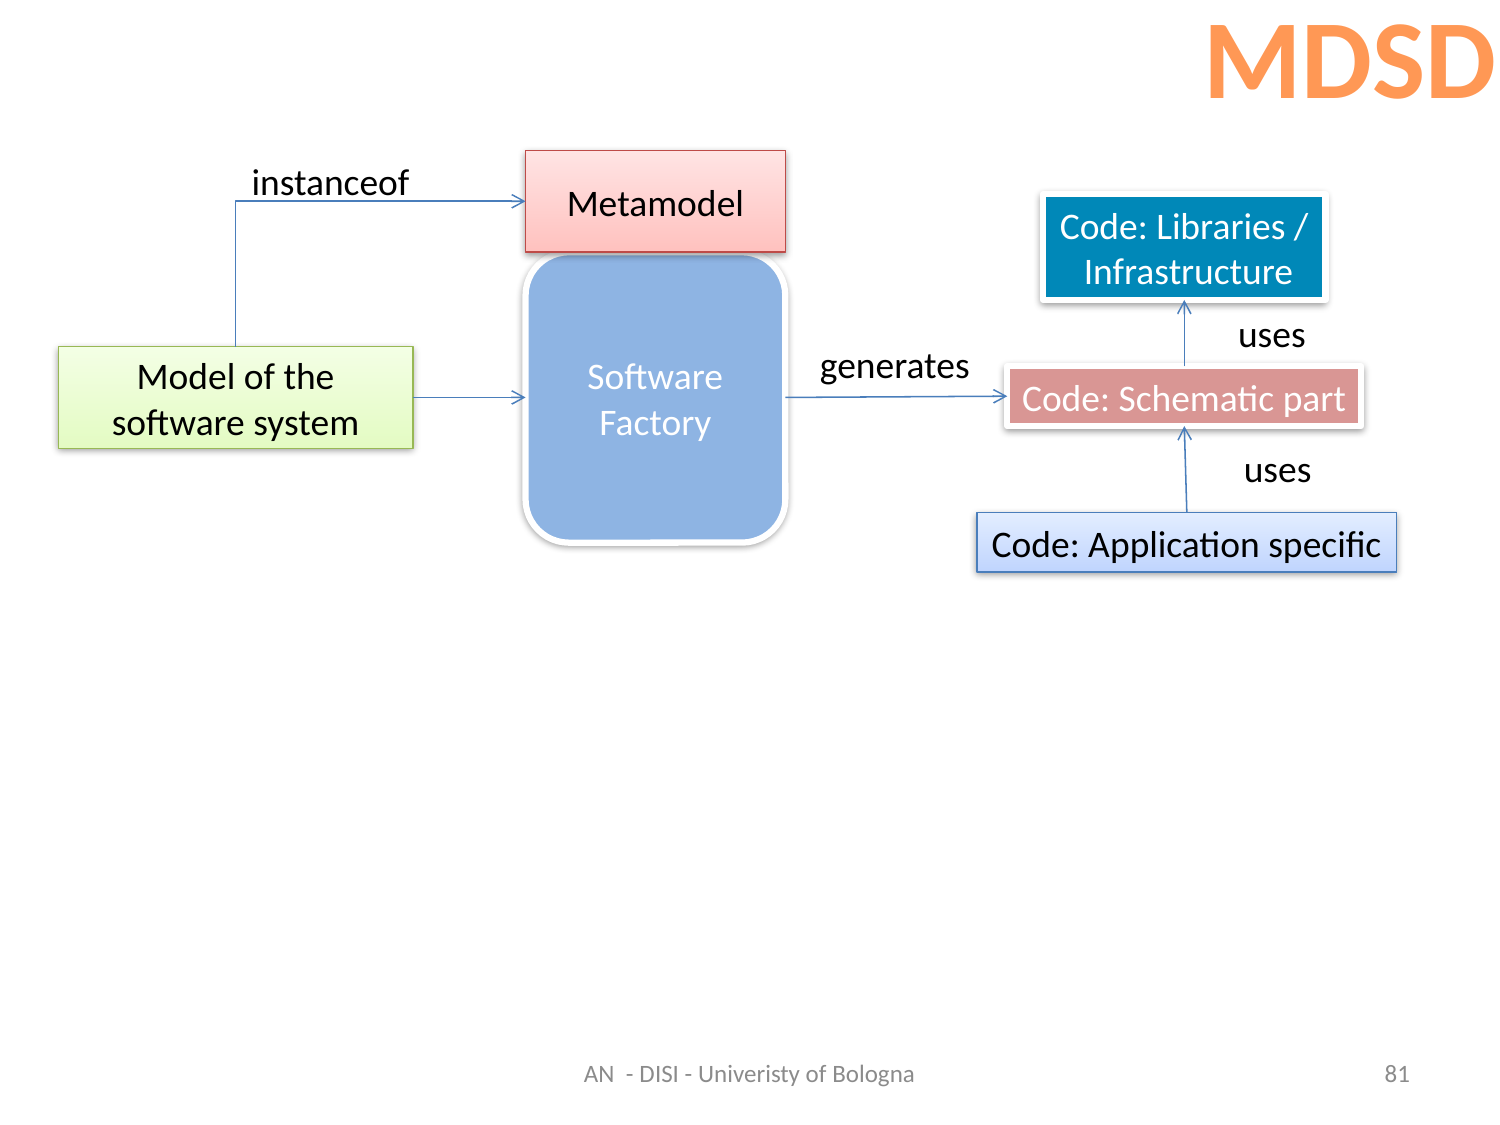

MDSD
instanceof
Metamodel
Code: Libraries /
 Infrastructure
Software
Factory
uses
generates
Model of the
software system
Code: Schematic part
uses
Code: Application specific
AN  - DISI - Univeristy of Bologna
81